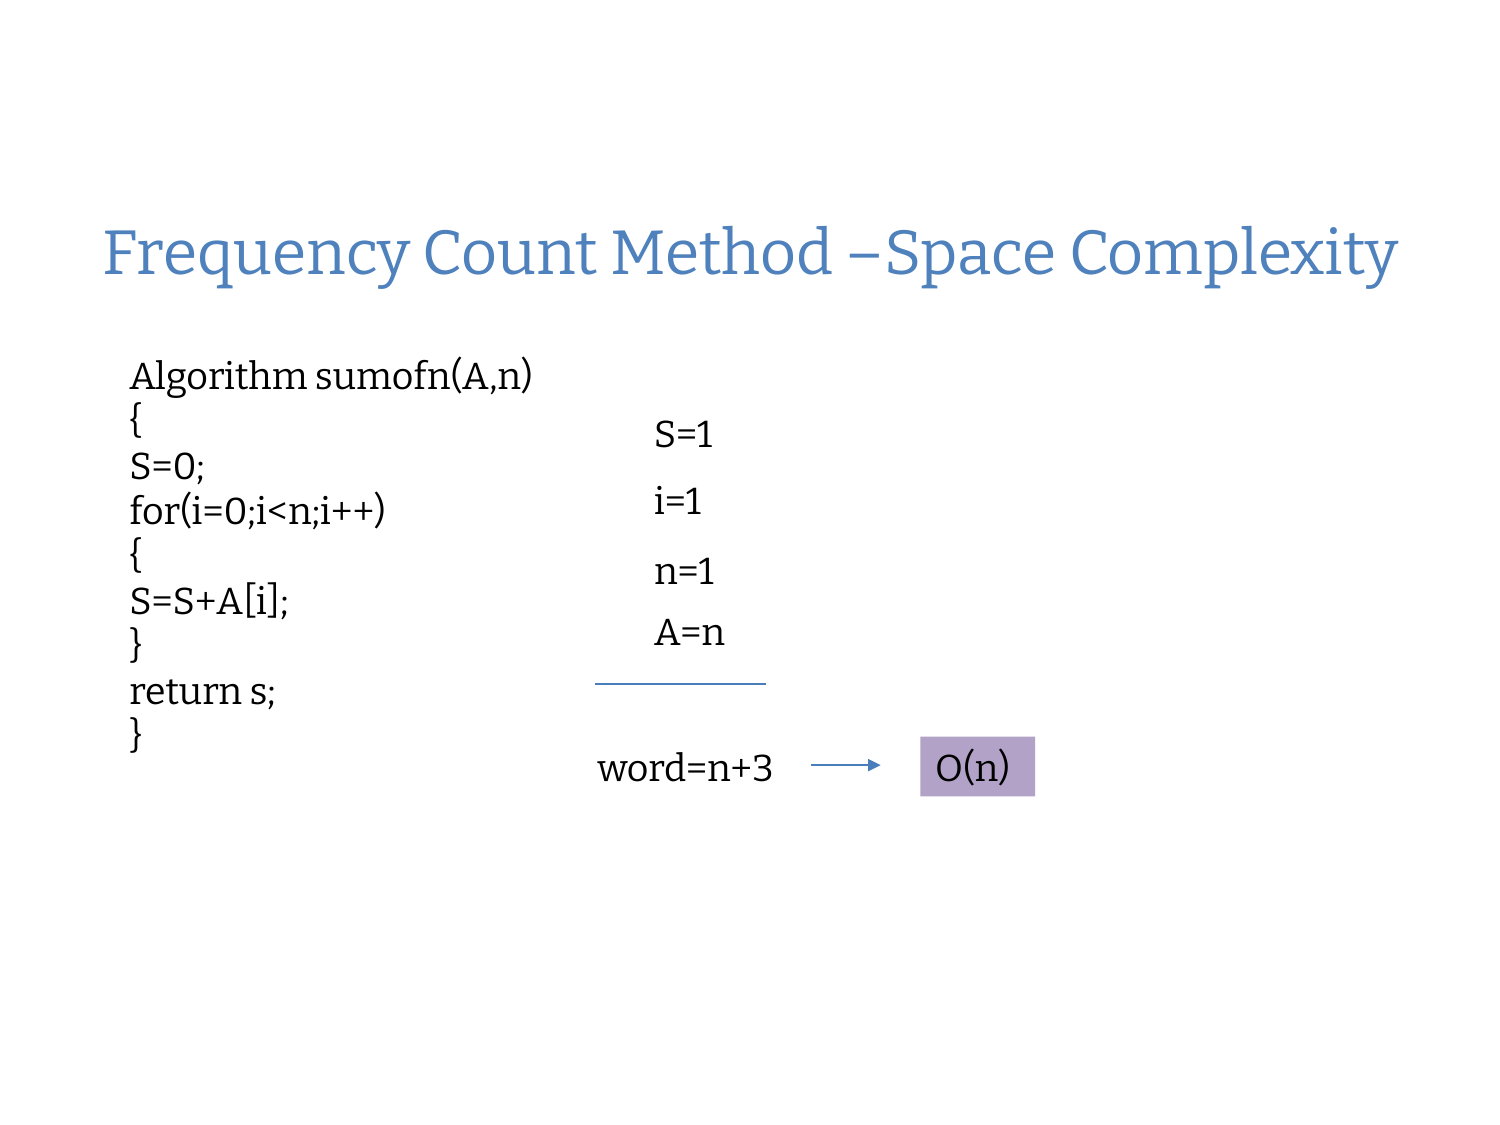

Frequency Count Method –Space Complexity
Algorithm sumofn(A,n)
{
S=0;
for(i=0;i<n;i++)
{
S=S+A[i];
}
return s;
}
S=1
i=1
n=1
A=n
word=n+3
O(n)